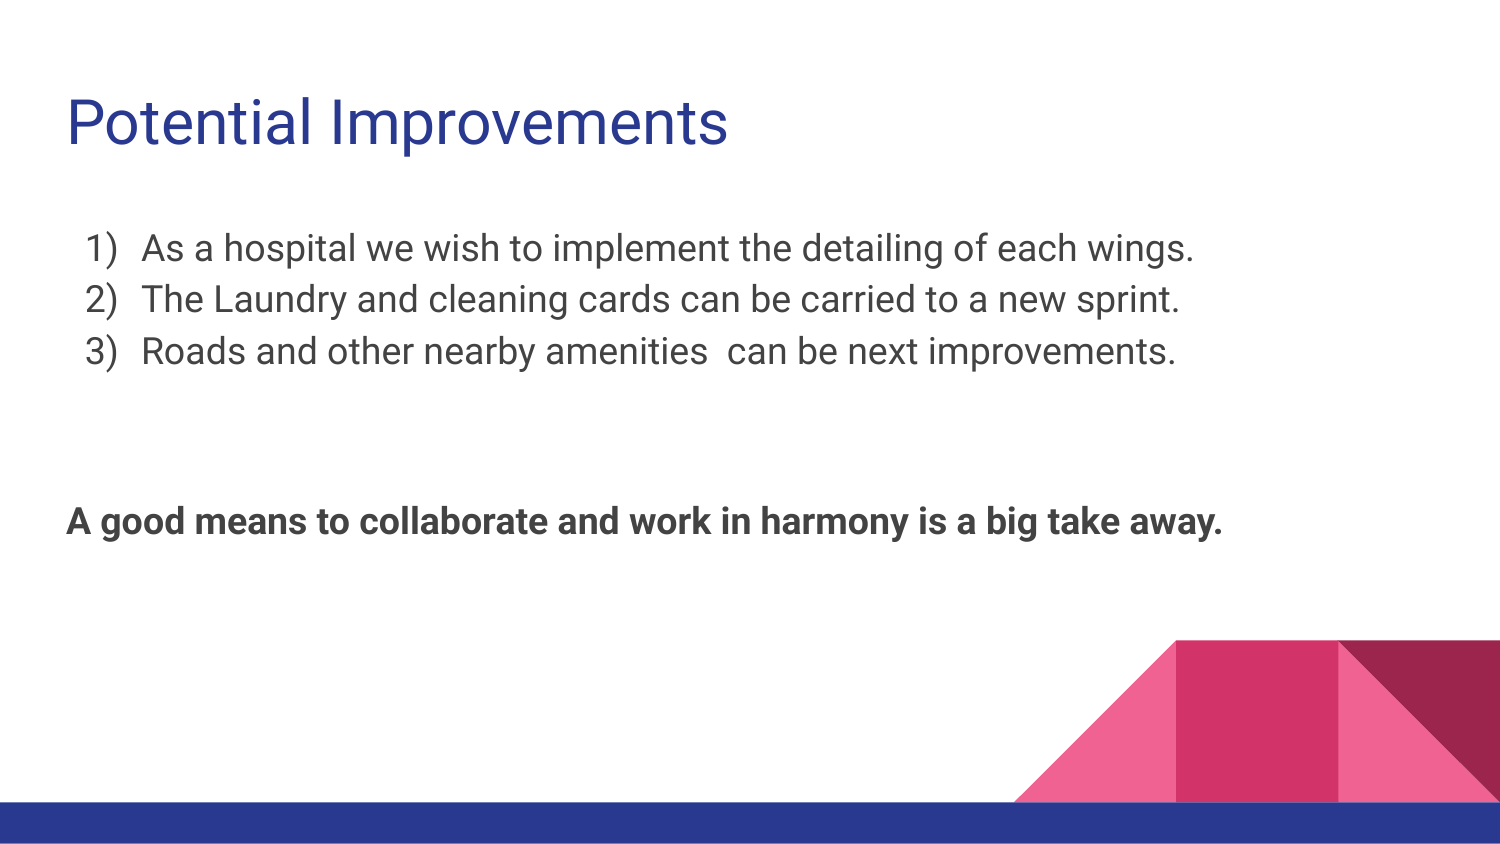

# Potential Improvements
As a hospital we wish to implement the detailing of each wings.
The Laundry and cleaning cards can be carried to a new sprint.
Roads and other nearby amenities  can be next improvements.

A good means to collaborate and work in harmony is a big take away.